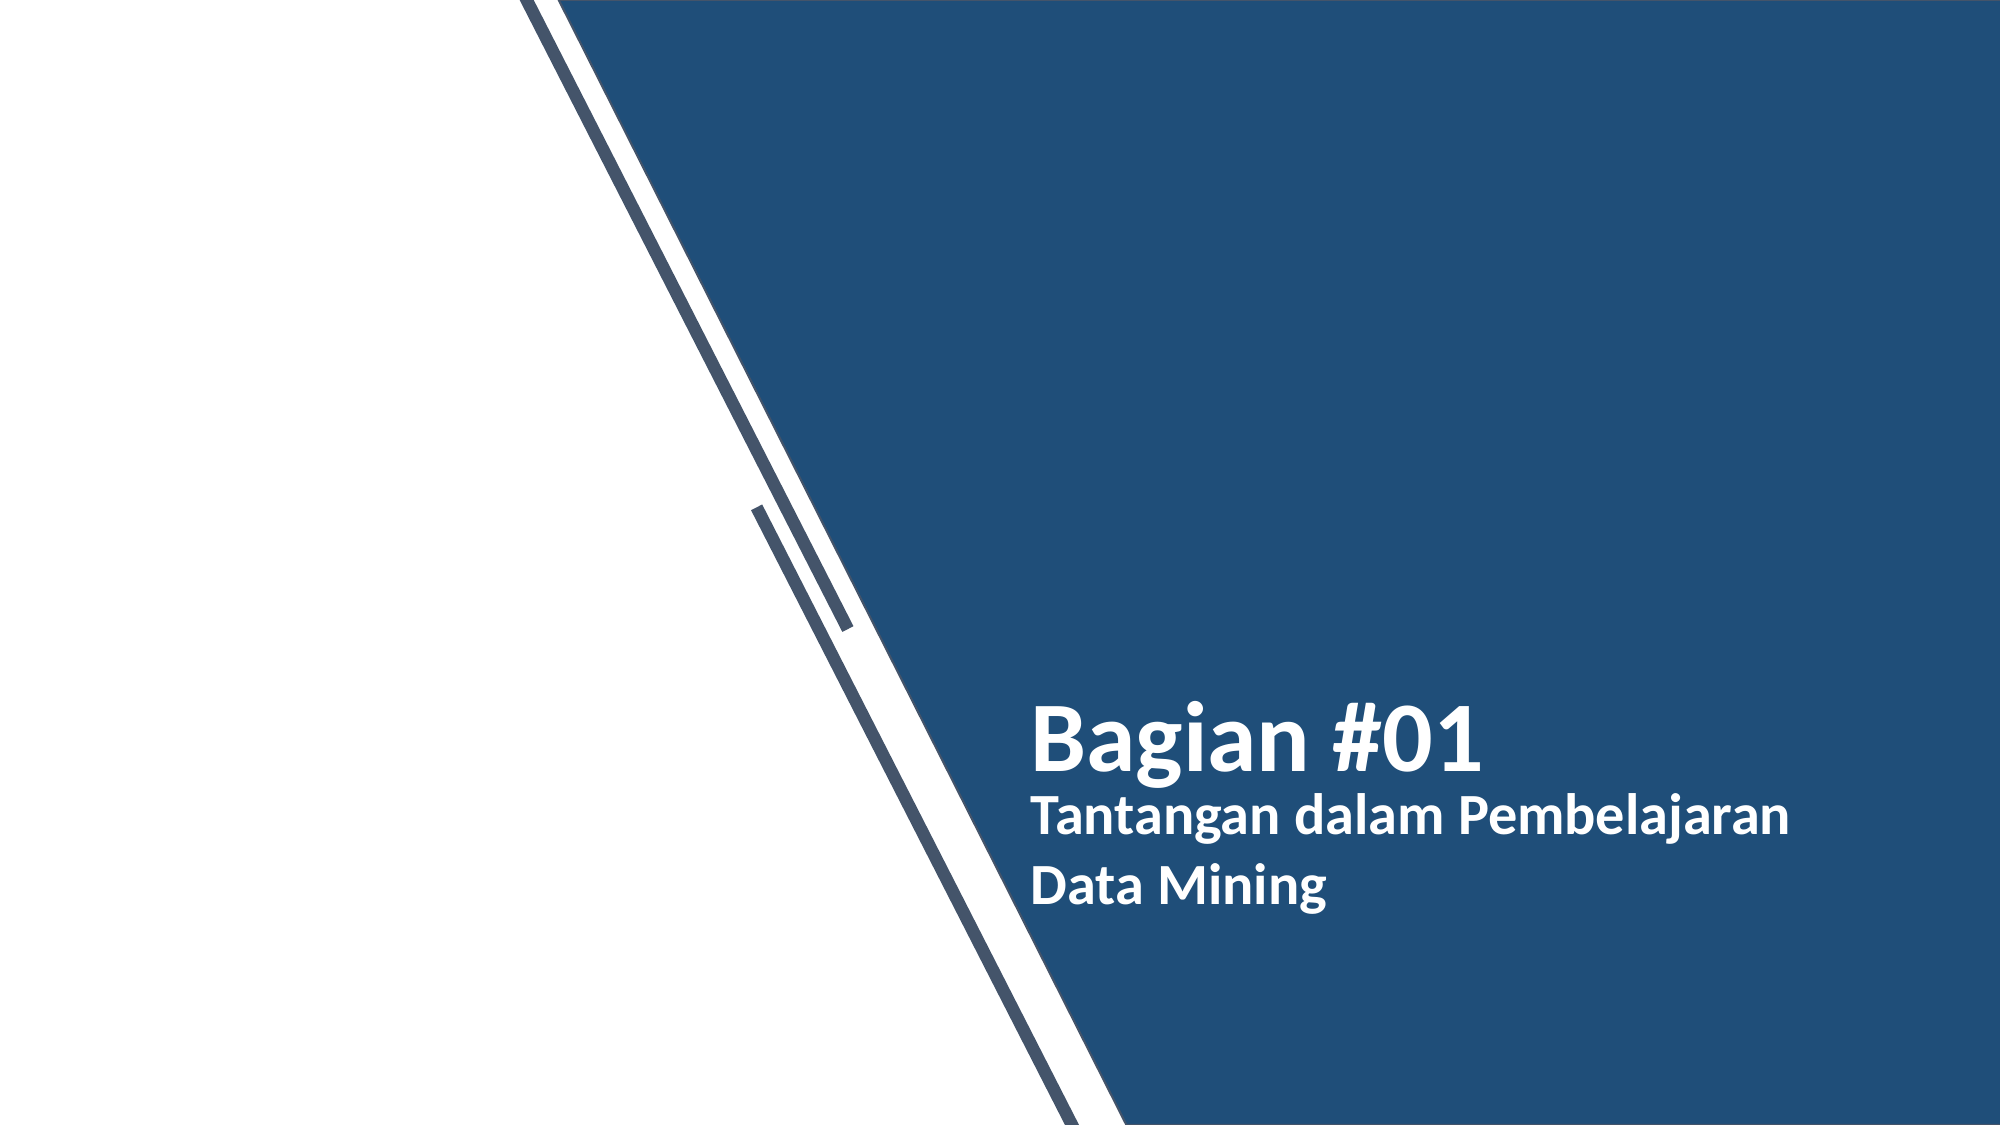

#
Bagian #01
Tantangan dalam Pembelajaran
Data Mining